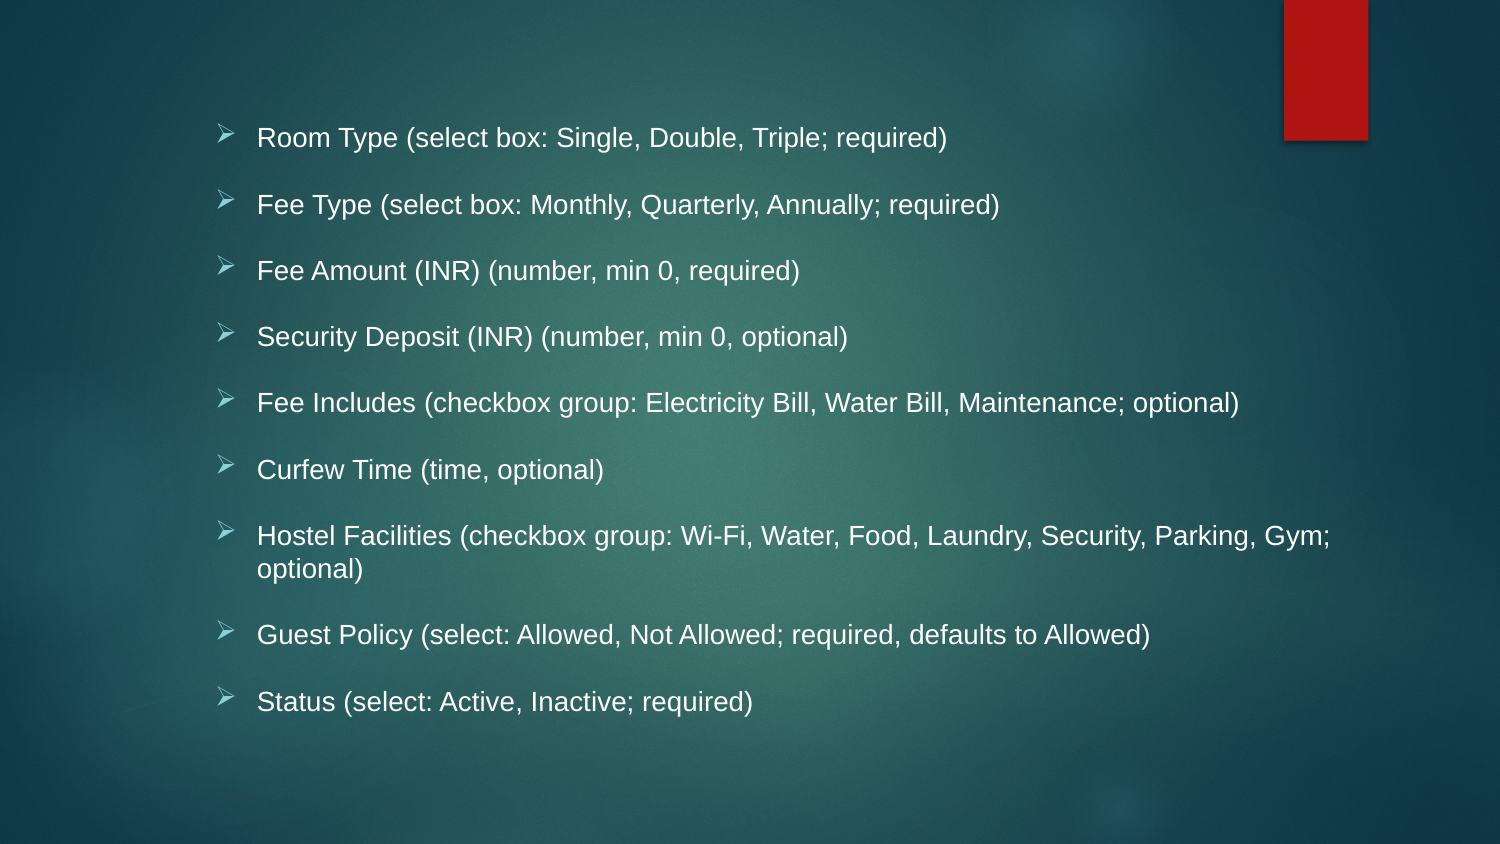

Room Type (select box: Single, Double, Triple; required)

Fee Type (select box: Monthly, Quarterly, Annually; required)

Fee Amount (INR) (number, min 0, required)

Security Deposit (INR) (number, min 0, optional)

Fee Includes (checkbox group: Electricity Bill, Water Bill, Maintenance; optional)

Curfew Time (time, optional)

Hostel Facilities (checkbox group: Wi-Fi, Water, Food, Laundry, Security, Parking, Gym; optional)

Guest Policy (select: Allowed, Not Allowed; required, defaults to Allowed)

Status (select: Active, Inactive; required)